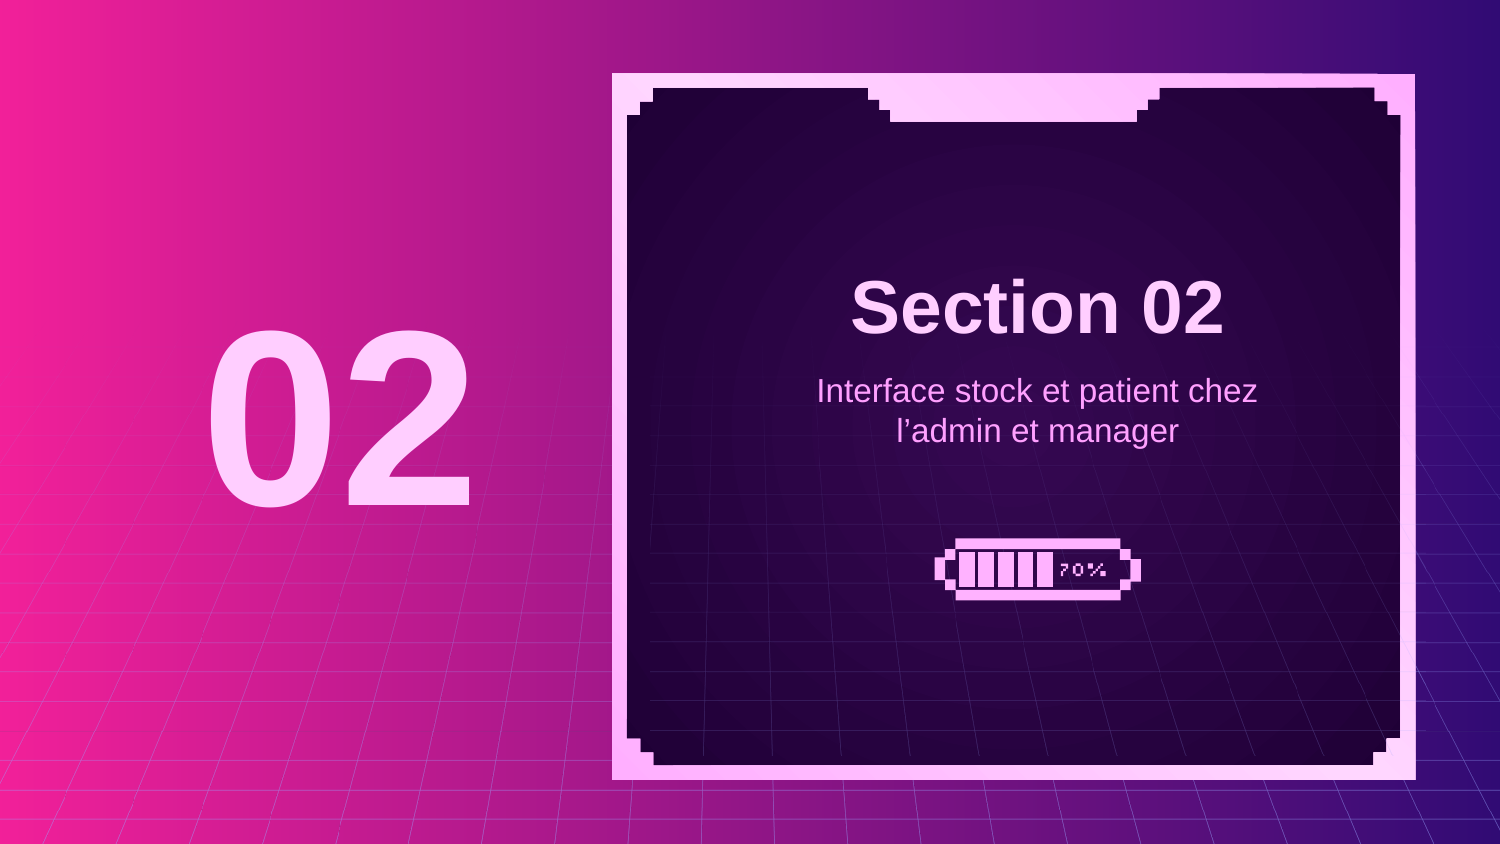

02
# Section 02
Interface stock et patient chez l’admin et manager